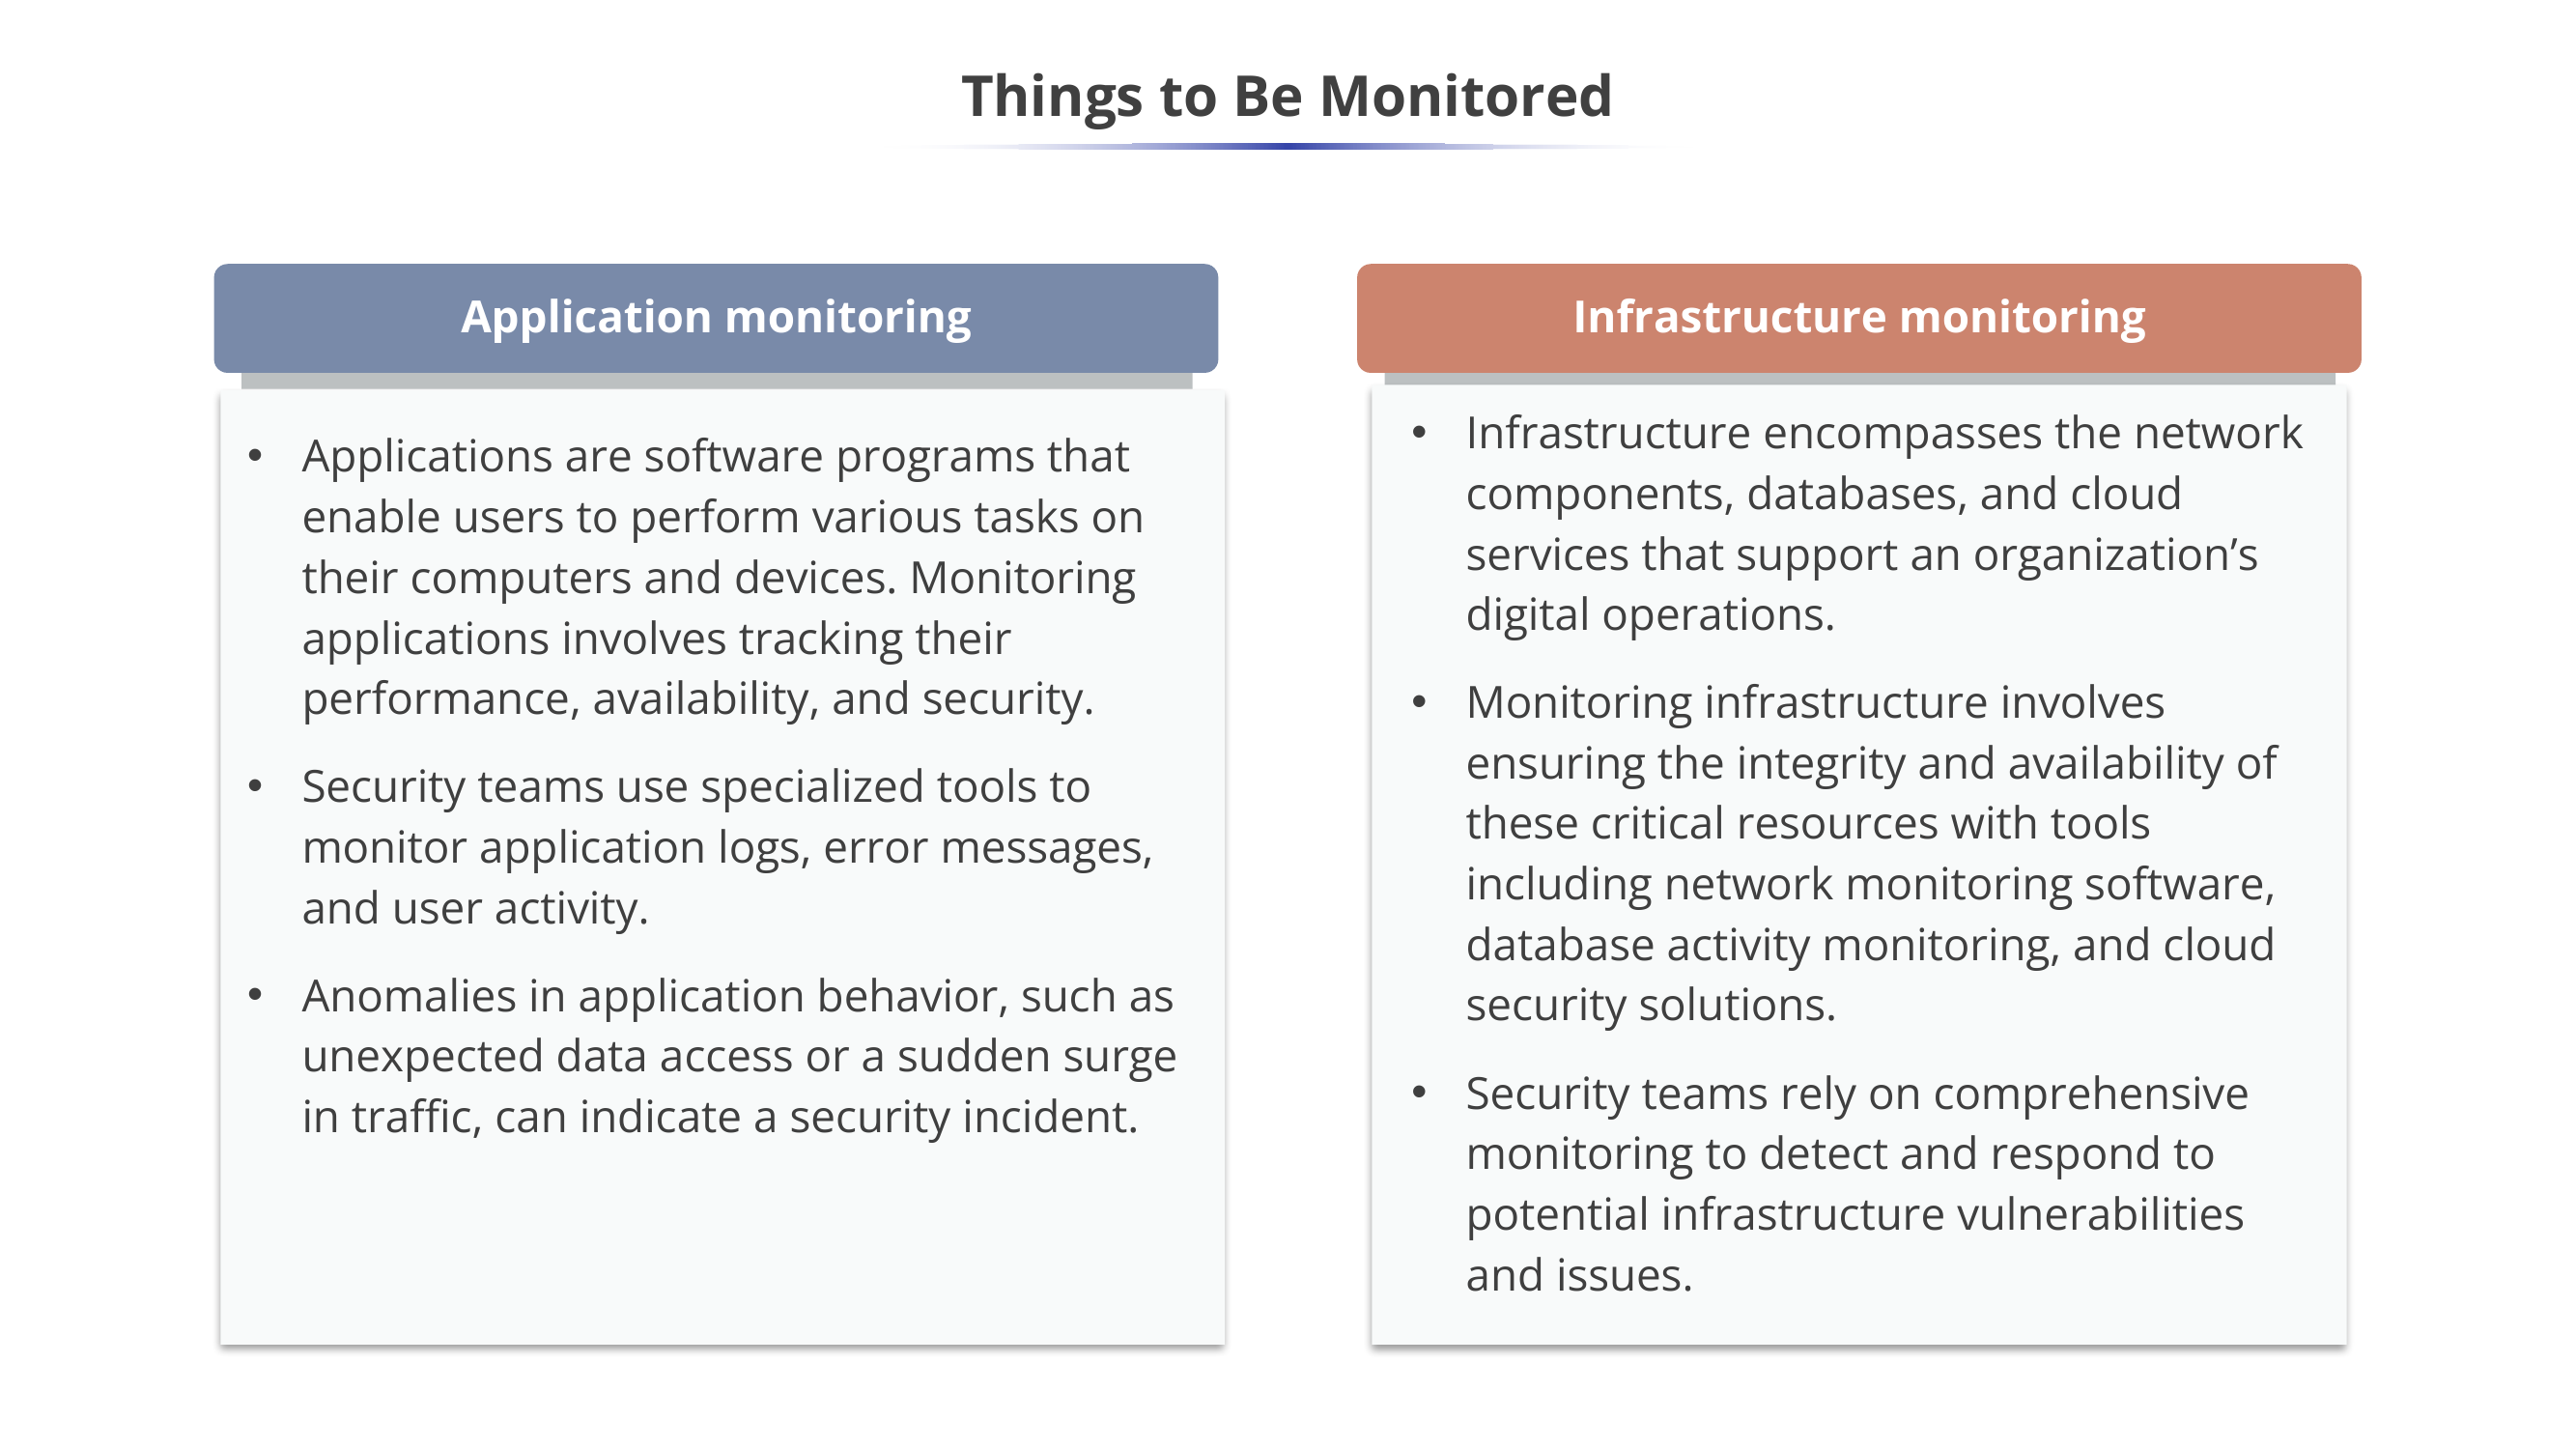

# Things to Be Monitored

Application monitoring

Applications are software programs that enable users to perform various tasks on their computers and devices. Monitoring applications involves tracking their performance, availability, and security.

Security teams use specialized tools to monitor application logs, error messages, and user activity.

Anomalies in application behavior, such as unexpected data access or a sudden surge in traffic, can indicate a security incident.
Infrastructure monitoring

Infrastructure encompasses the network components, databases, and cloud services that support an organization’s digital operations.

Monitoring infrastructure involves ensuring the integrity and availability of these critical resources with tools including network monitoring software, database activity monitoring, and cloud security solutions.

Security teams rely on comprehensive monitoring to detect and respond to potential infrastructure vulnerabilities and issues.